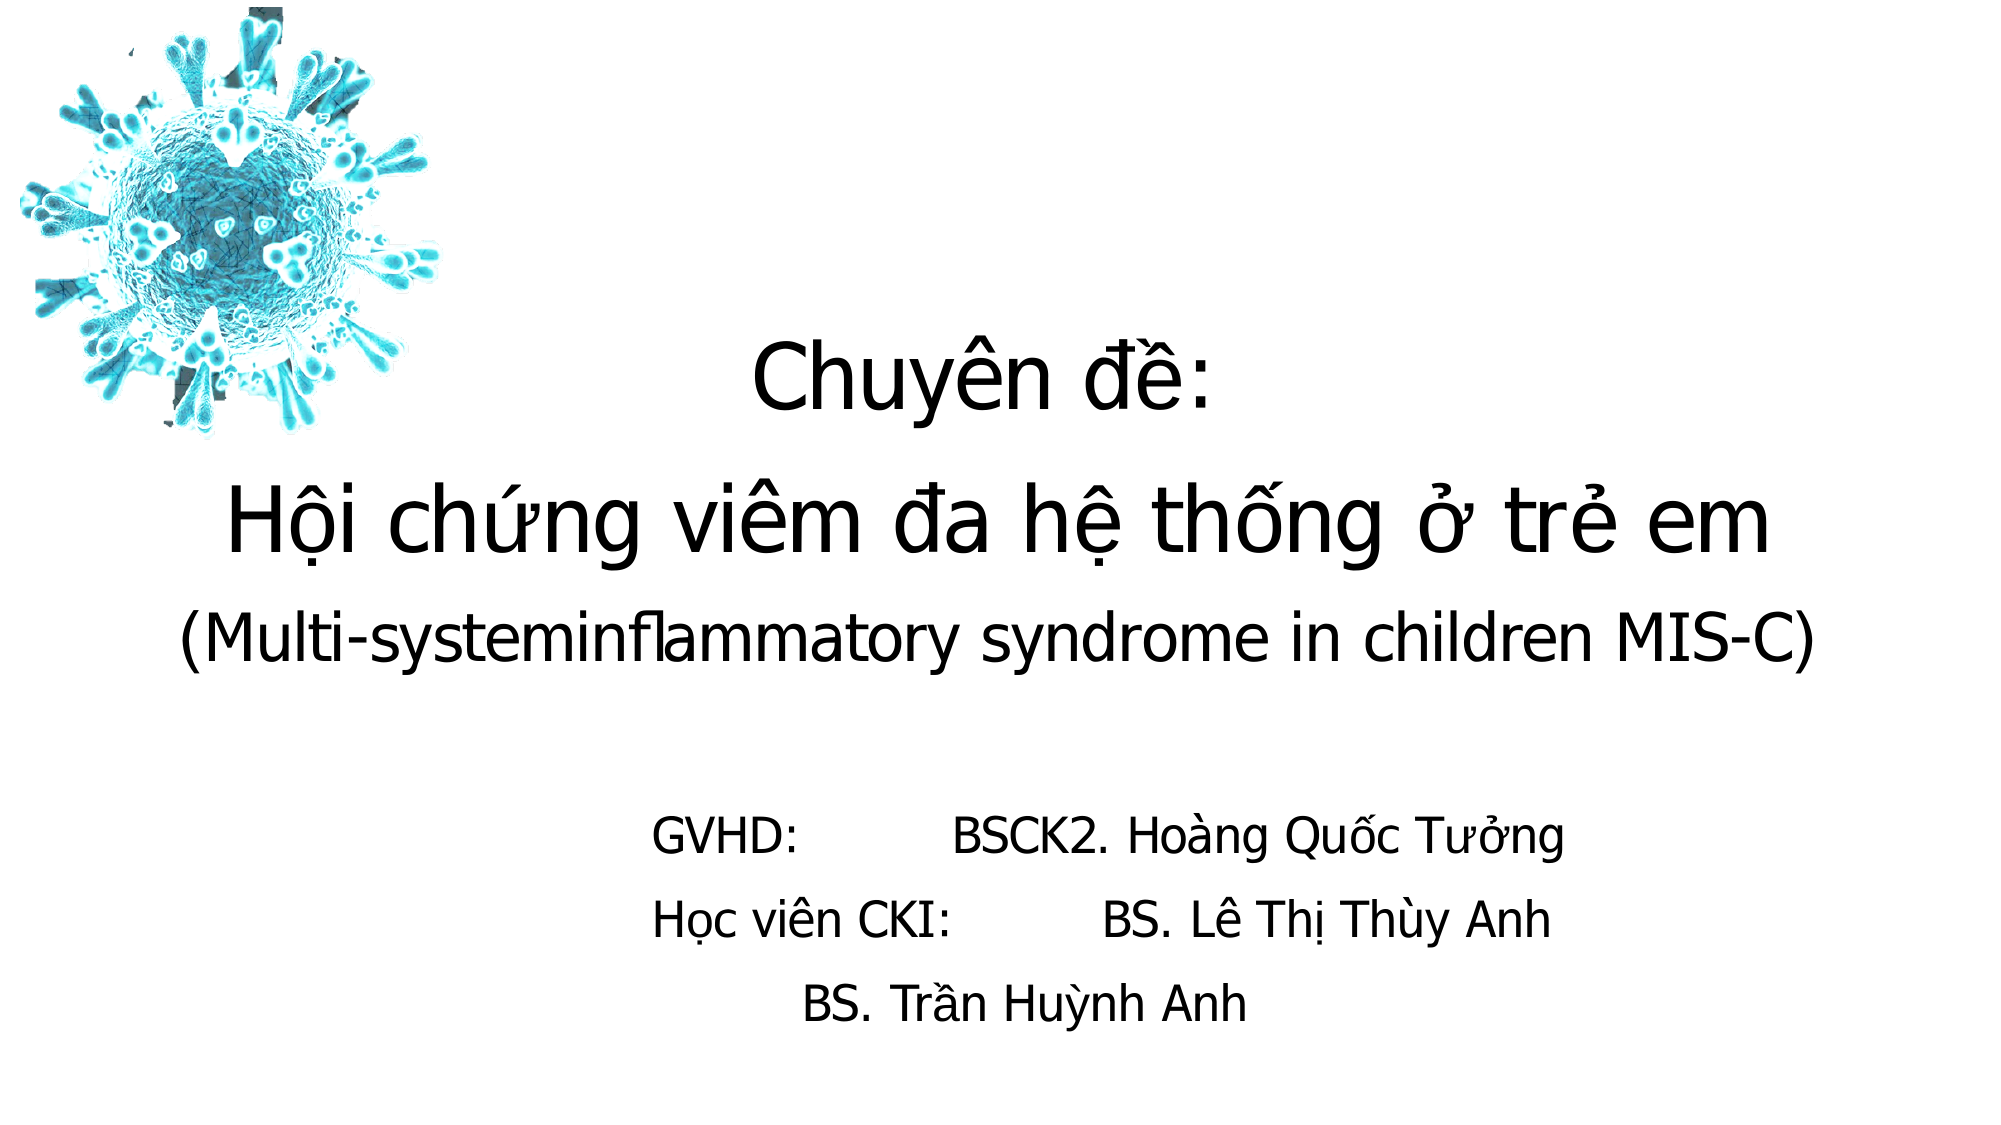

# Chuyên đề: Hội chứng viêm đa hệ thống ở trẻ em (Multi-systeminflammatory syndrome in children MIS-C)
GVHD: 	BSCK2. Hoàng Quốc Tưởng
Học viên CKI: 	BS. Lê Thị Thùy Anh
	BS. Trần Huỳnh Anh